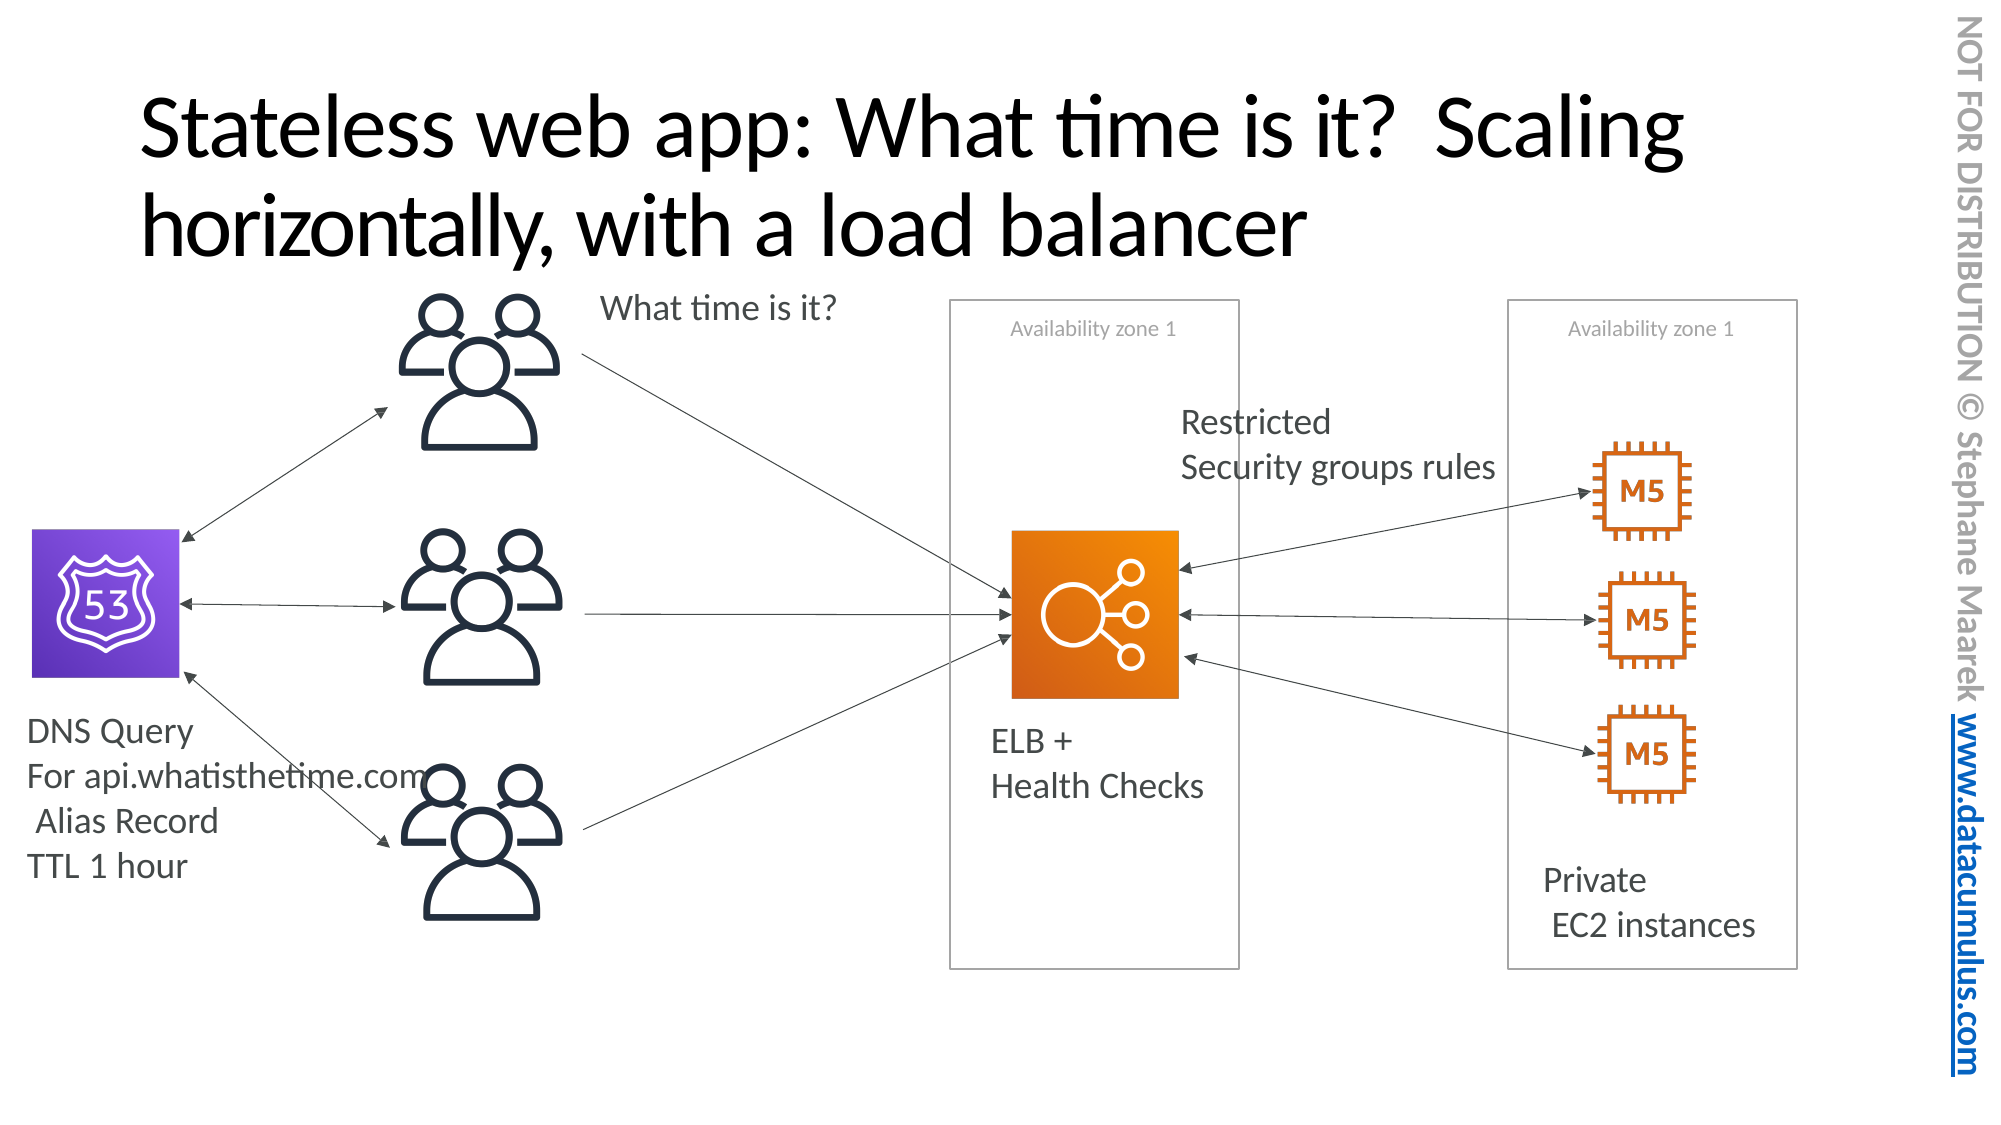

NOT FOR DISTRIBUTION © Stephane Maarek www.datacumulus.com
# Stateless web app: What time is it?  Scaling horizontally, with a load balancer
What time is it?

Availability zone 1
Availability zone 1

Restricted
Security groups rules

DNS Query
For api.whatisthetime.com  Alias Record
TTL 1 hour
ELB +
Health Checks

Private
EC2 instances
© Stephane Maarek